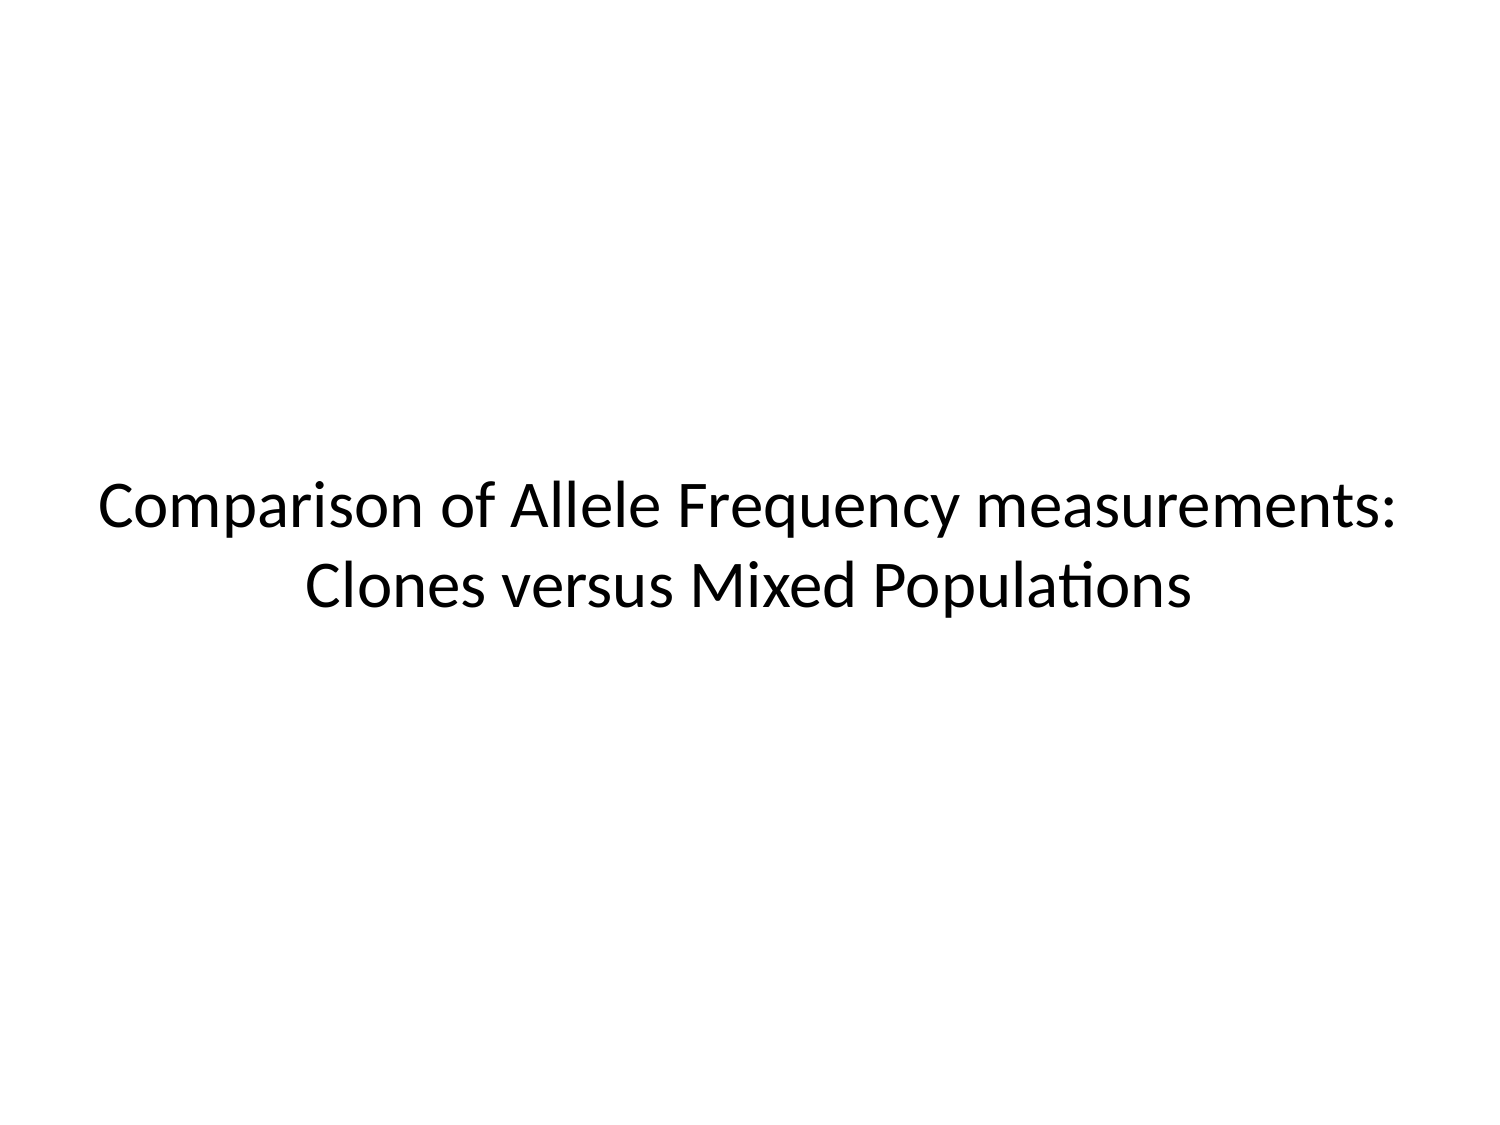

# Comparison of Allele Frequency measurements: Clones versus Mixed Populations